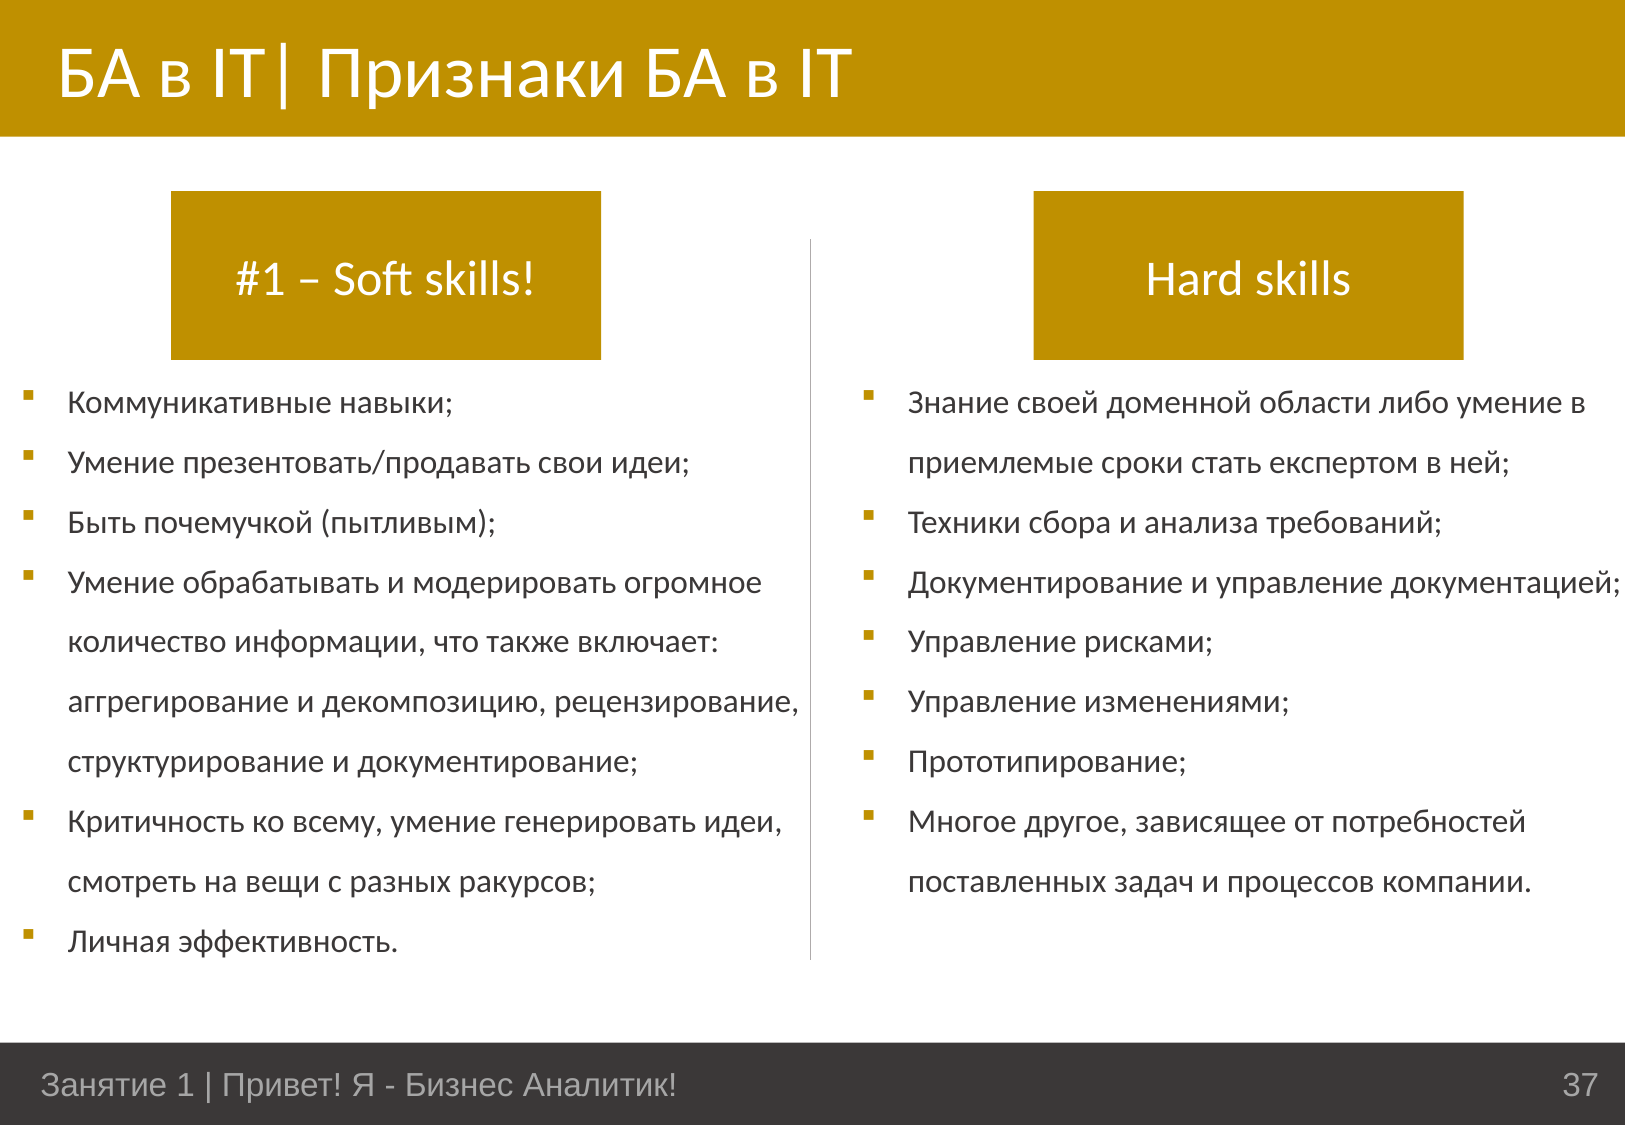

БА в ІТ| Признаки БА в IT
#1 – Soft skills!
Hard skills
Коммуникативные навыки;
Умение презентовать/продавать свои идеи;
Быть почемучкой (пытливым);
Умение обрабатывать и модерировать огромное количество информации, что также включает: аггрегирование и декомпозицию, рецензирование, структурирование и документирование;
Критичность ко всему, умение генерировать идеи, смотреть на вещи с разных ракурсов;
Личная эффективность.
Знание своей доменной области либо умение в приемлемые сроки стать експертом в ней;
Техники сбора и анализа требований;
Документирование и управление документацией;
Управление рисками;
Управление изменениями;
Прототипирование;
Многое другое, зависящее от потребностей поставленных задач и процессов компании.

37
Занятие 1 | Привет! Я - Бизнес Аналитик!